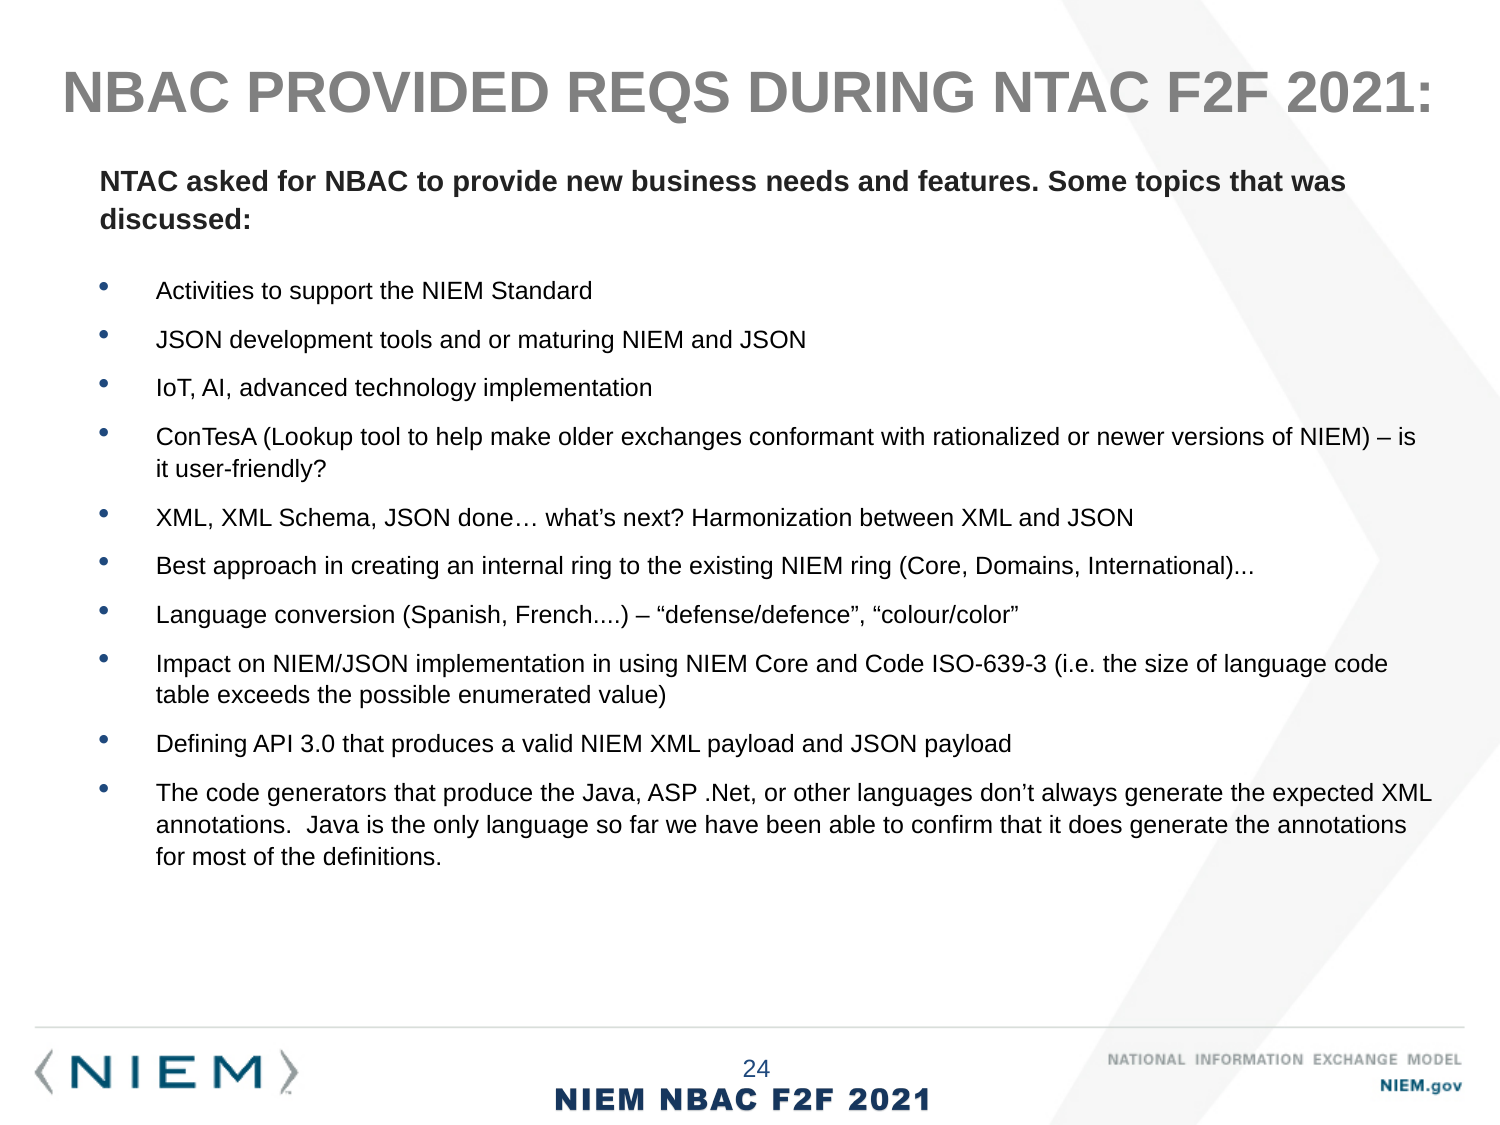

# NBAC provided Reqs during NTAC F2F 2021:
NTAC asked for NBAC to provide new business needs and features. Some topics that was discussed:

Activities to support the NIEM Standard
JSON development tools and or maturing NIEM and JSON
IoT, AI, advanced technology implementation
ConTesA (Lookup tool to help make older exchanges conformant with rationalized or newer versions of NIEM) – is it user-friendly?
XML, XML Schema, JSON done… what’s next? Harmonization between XML and JSON
Best approach in creating an internal ring to the existing NIEM ring (Core, Domains, International)...
Language conversion (Spanish, French....) – “defense/defence”, “colour/color”
Impact on NIEM/JSON implementation in using NIEM Core and Code ISO-639-3 (i.e. the size of language code table exceeds the possible enumerated value)
Defining API 3.0 that produces a valid NIEM XML payload and JSON payload
The code generators that produce the Java, ASP .Net, or other languages don’t always generate the expected XML annotations.  Java is the only language so far we have been able to confirm that it does generate the annotations for most of the definitions.

24